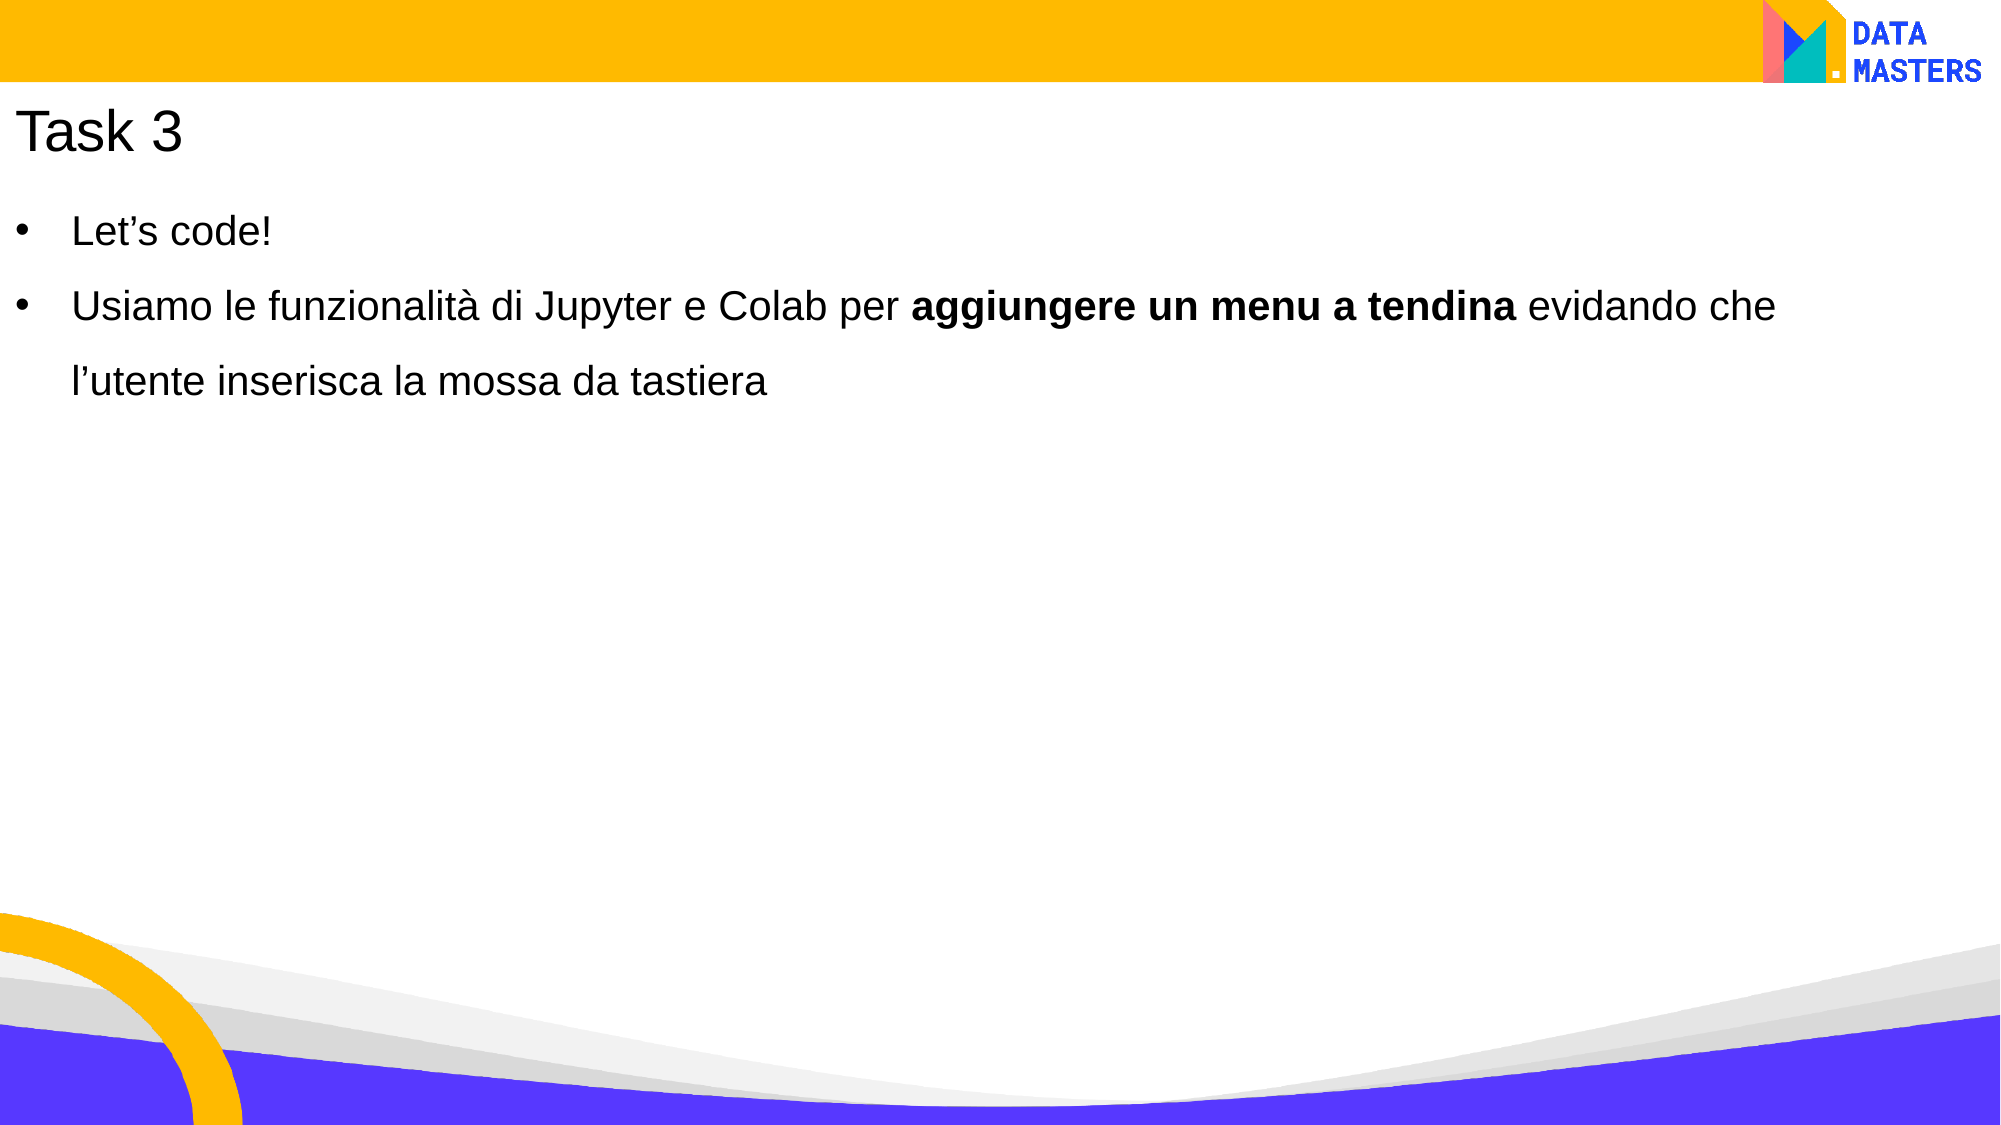

Task 3
Let’s code!
Usiamo le funzionalità di Jupyter e Colab per aggiungere un menu a tendina evidando che l’utente inserisca la mossa da tastiera